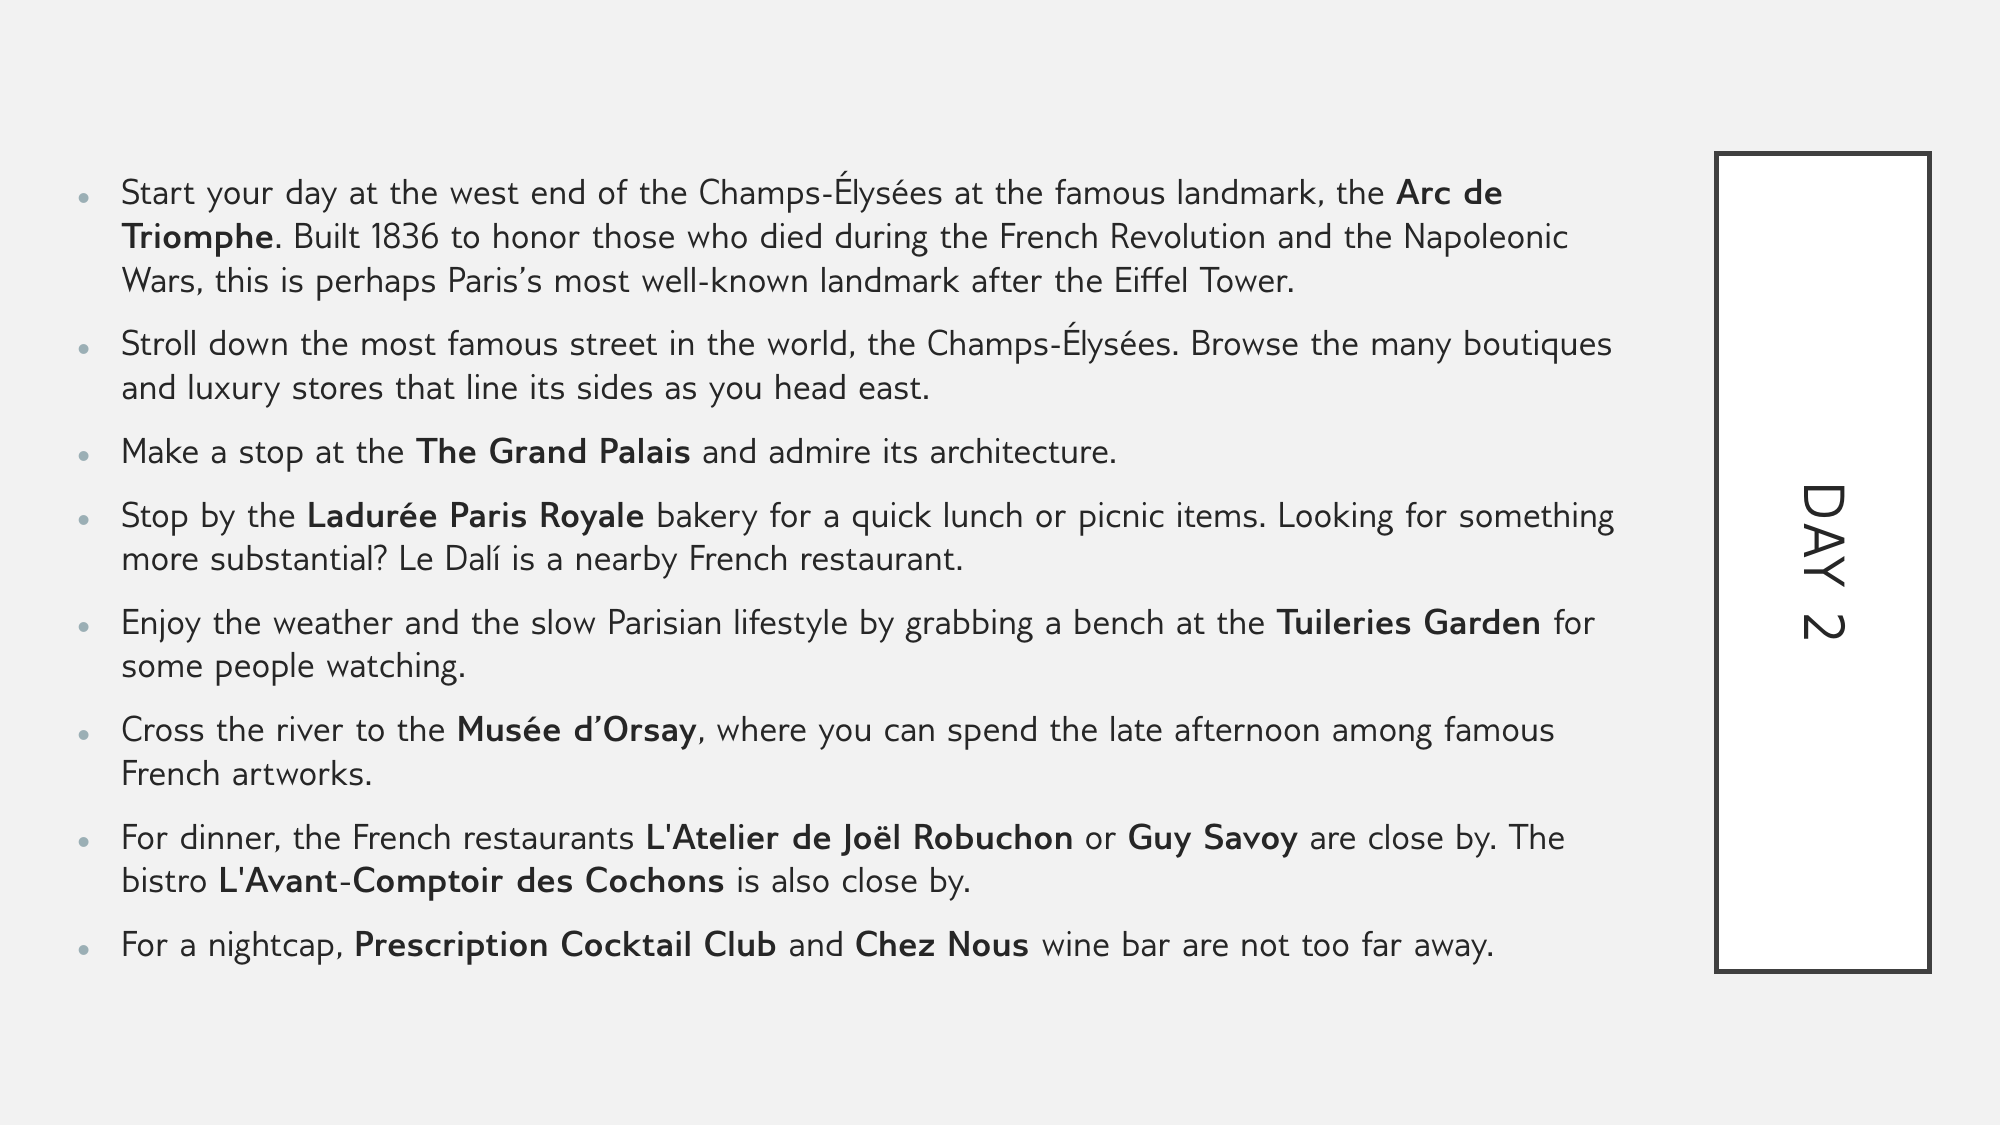

Start your day at the west end of the Champs-Élysées at the famous landmark, the Arc de Triomphe. Built 1836 to honor those who died during the French Revolution and the Napoleonic Wars, this is perhaps Paris’s most well-known landmark after the Eiffel Tower.
Stroll down the most famous street in the world, the Champs-Élysées. Browse the many boutiques and luxury stores that line its sides as you head east.
Make a stop at the The Grand Palais and admire its architecture.
Stop by the Ladurée Paris Royale bakery for a quick lunch or picnic items. Looking for something more substantial? Le Dalí is a nearby French restaurant.
Enjoy the weather and the slow Parisian lifestyle by grabbing a bench at the Tuileries Garden for some people watching.
Cross the river to the Musée d’Orsay, where you can spend the late afternoon among famous French artworks.
For dinner, the French restaurants L'Atelier de Joël Robuchon or Guy Savoy are close by. The bistro L'Avant-Comptoir des Cochons is also close by.
For a nightcap, Prescription Cocktail Club and Chez Nous wine bar are not too far away.
# Day 2